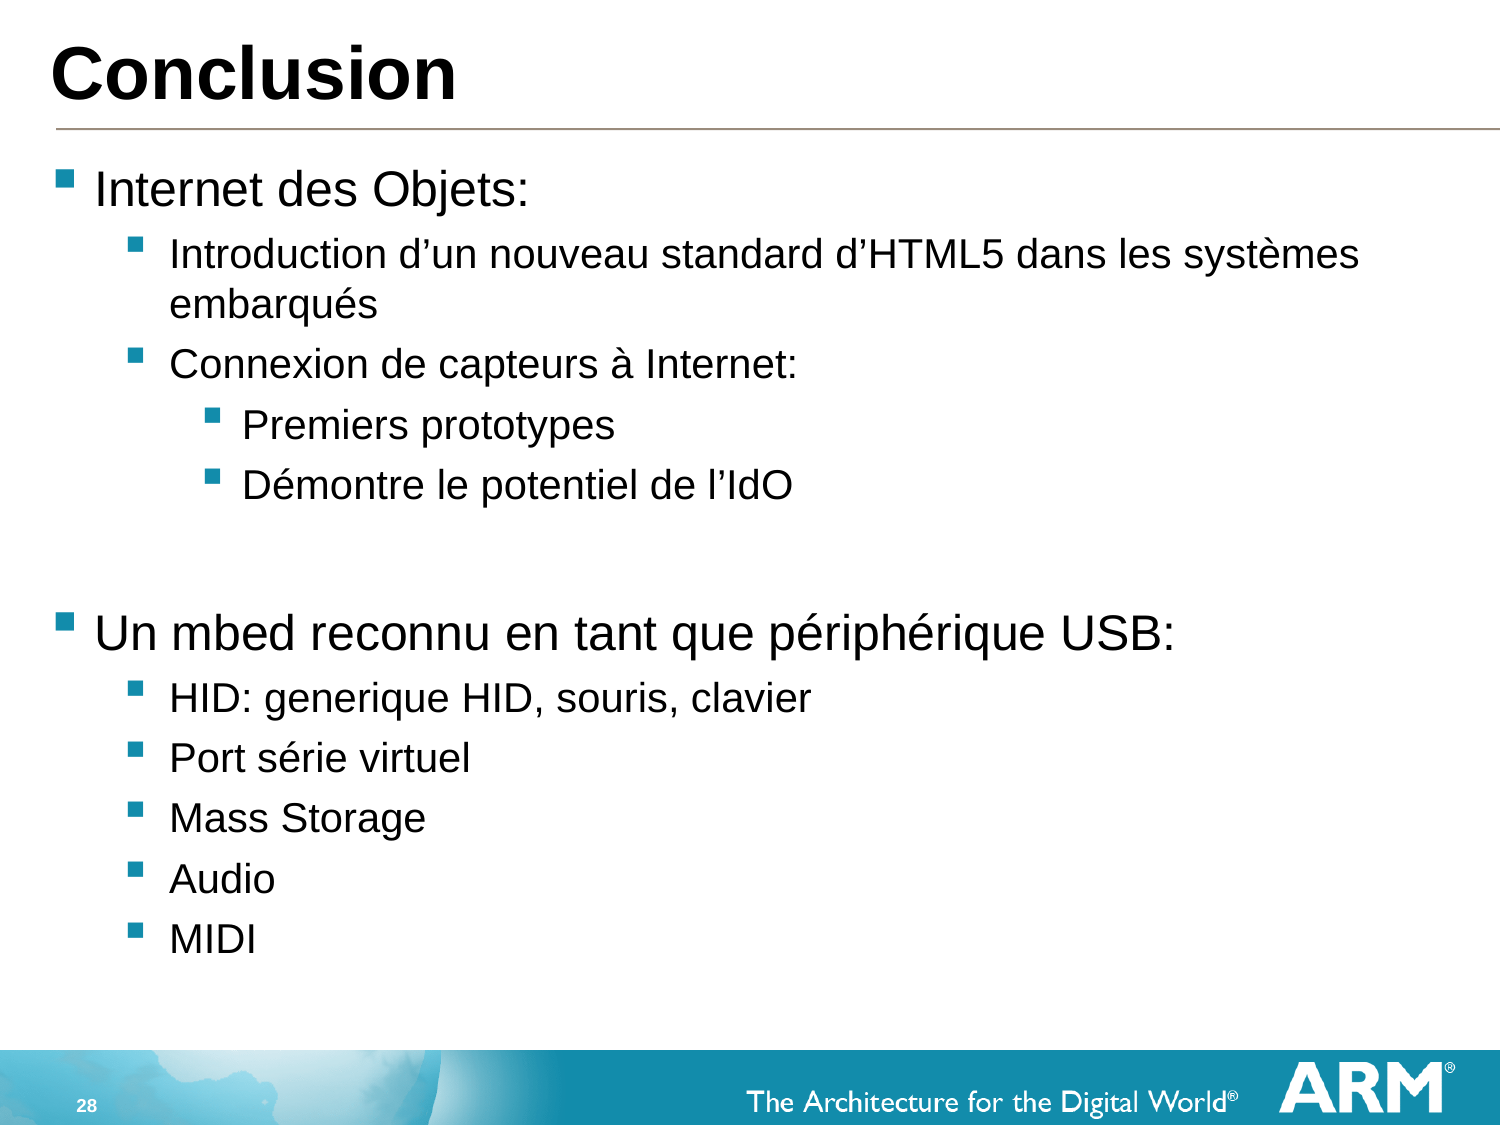

# Conclusion
Internet des Objets:
Introduction d’un nouveau standard d’HTML5 dans les systèmes embarqués
Connexion de capteurs à Internet:
Premiers prototypes
Démontre le potentiel de l’IdO

Un mbed reconnu en tant que périphérique USB:
HID: generique HID, souris, clavier
Port série virtuel
Mass Storage
Audio
MIDI